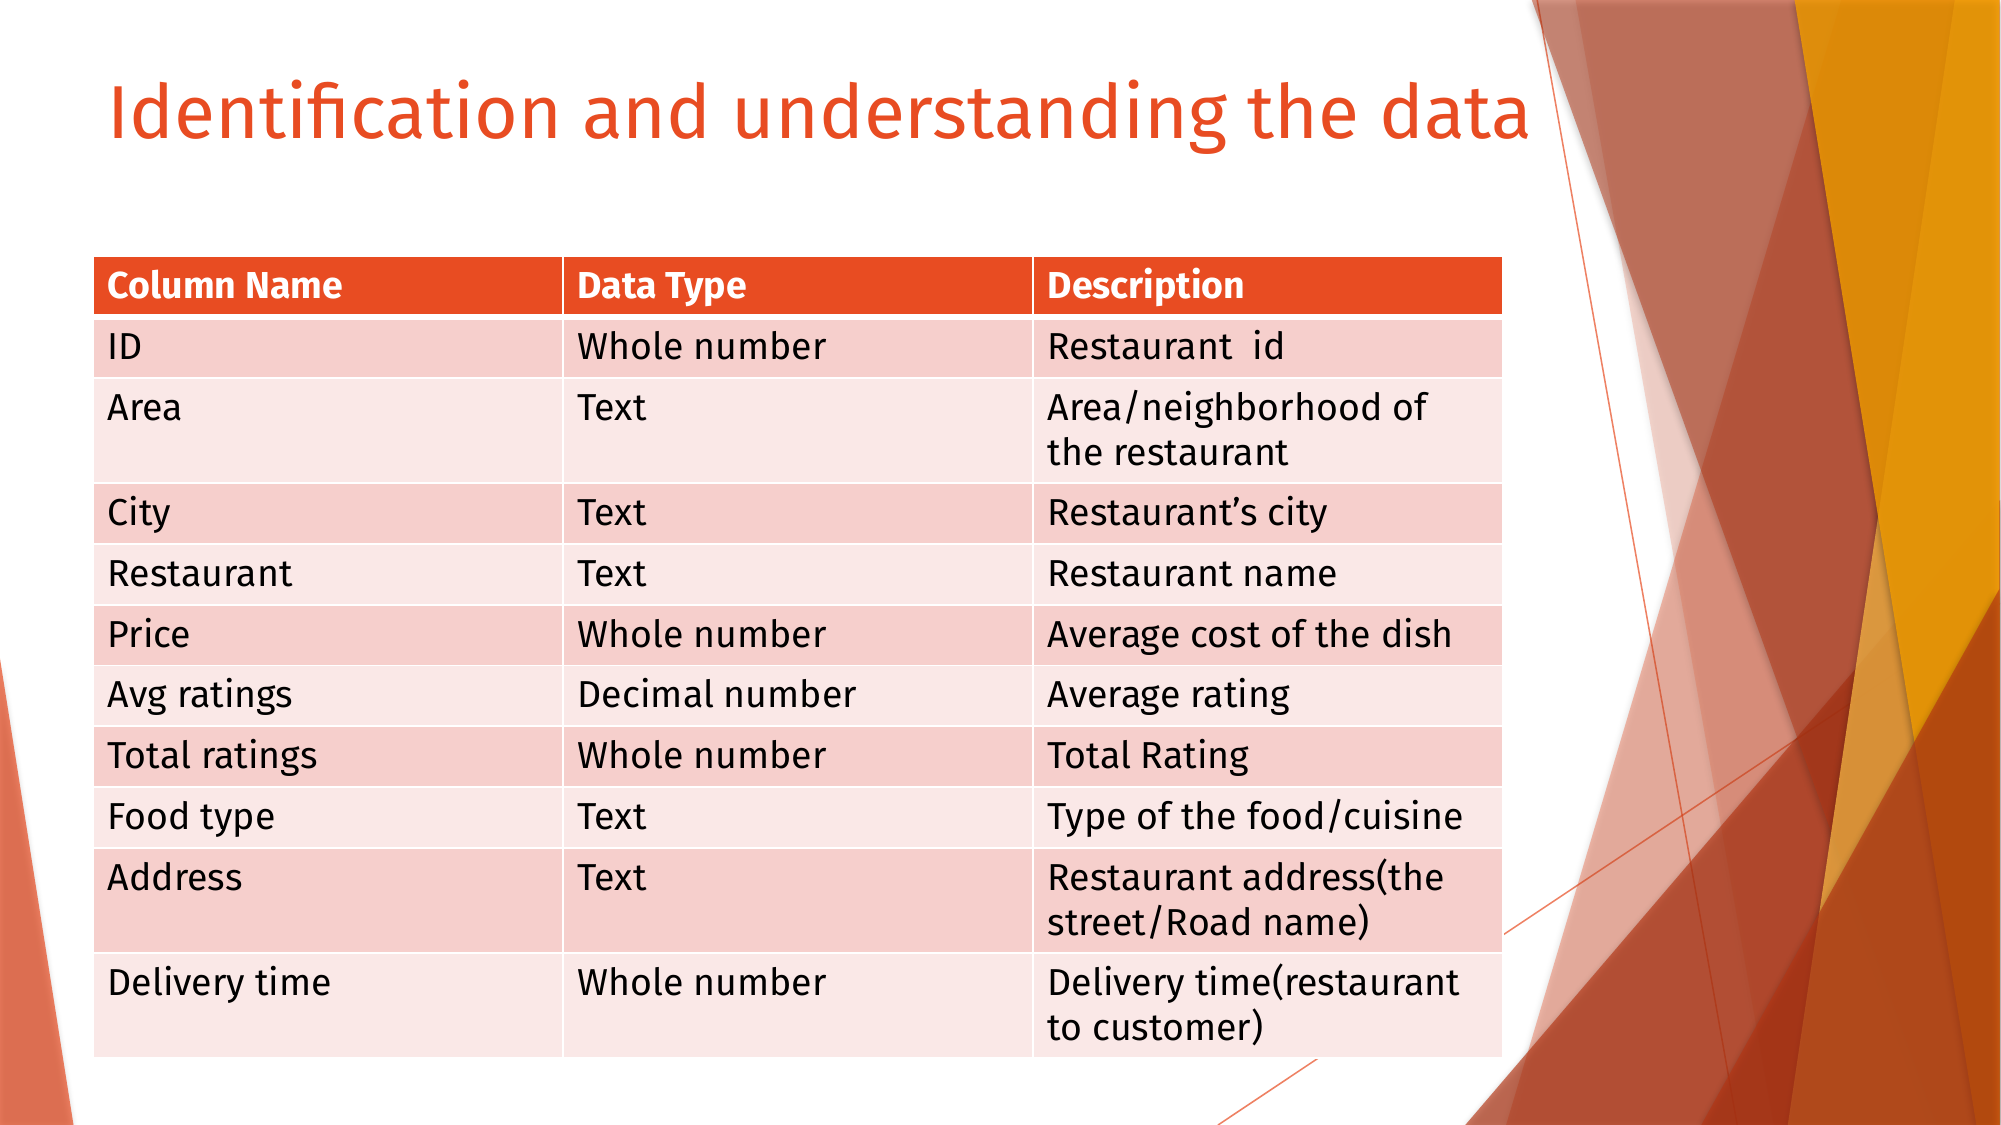

# Identification and understanding the data
| Column Name | Data Type | Description |
| --- | --- | --- |
| ID | Whole number | Restaurant id |
| Area | Text | Area/neighborhood of the restaurant |
| City | Text | Restaurant’s city |
| Restaurant | Text | Restaurant name |
| Price | Whole number | Average cost of the dish |
| Avg ratings | Decimal number | Average rating |
| Total ratings | Whole number | Total Rating |
| Food type | Text | Type of the food/cuisine |
| Address | Text | Restaurant address(the street/Road name) |
| Delivery time | Whole number | Delivery time(restaurant to customer) |